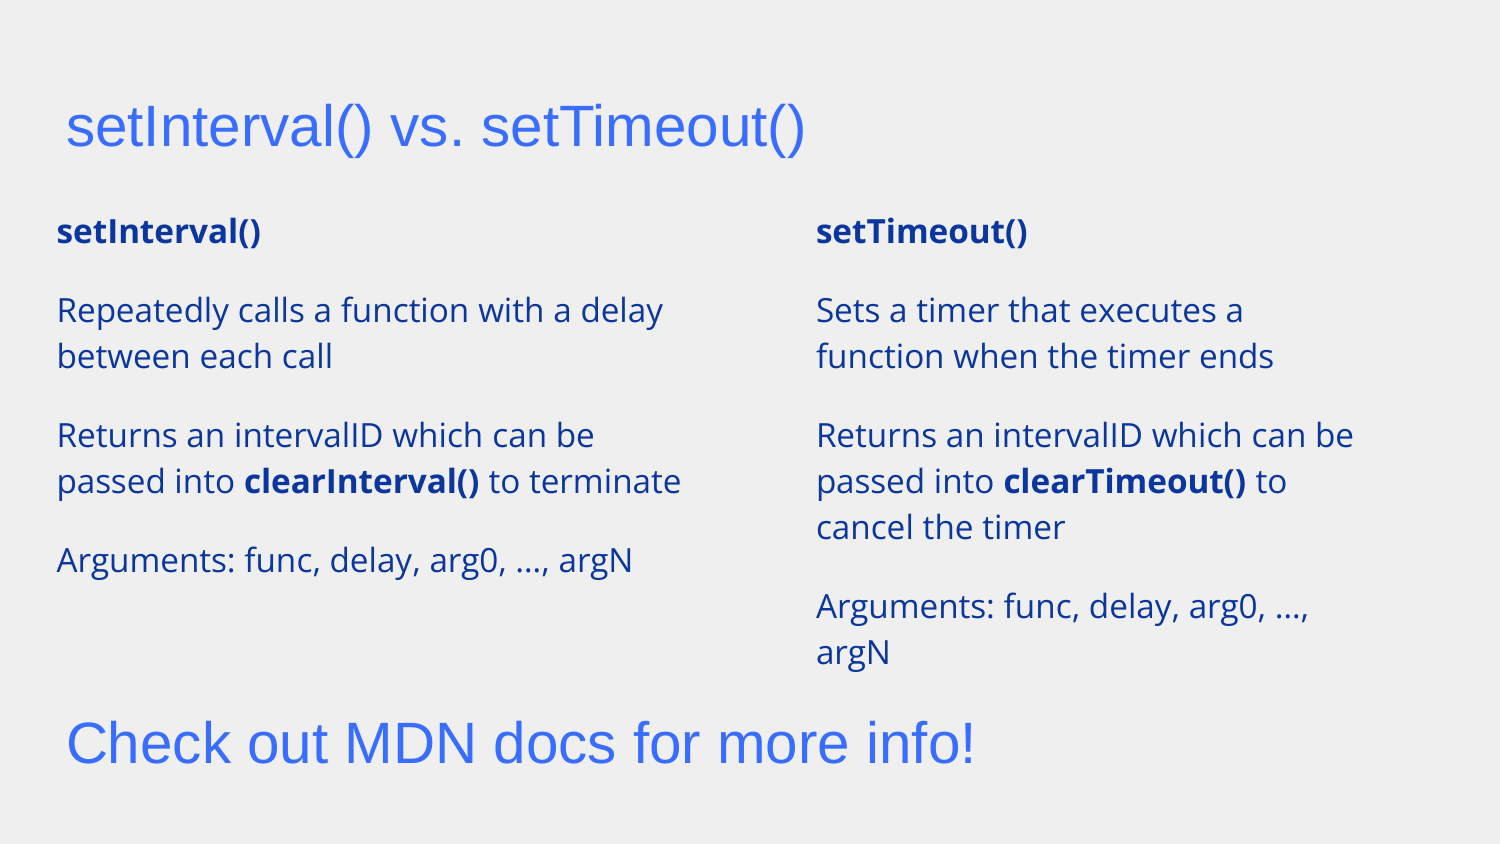

# setInterval() vs. setTimeout()
setInterval()
Repeatedly calls a function with a delay between each call
Returns an intervalID which can be passed into clearInterval() to terminate
Arguments: func, delay, arg0, …, argN

setTimeout()
Sets a timer that executes a function when the timer ends
Returns an intervalID which can be passed into clearTimeout() to cancel the timer
Arguments: func, delay, arg0, …, argN
Check out MDN docs for more info!